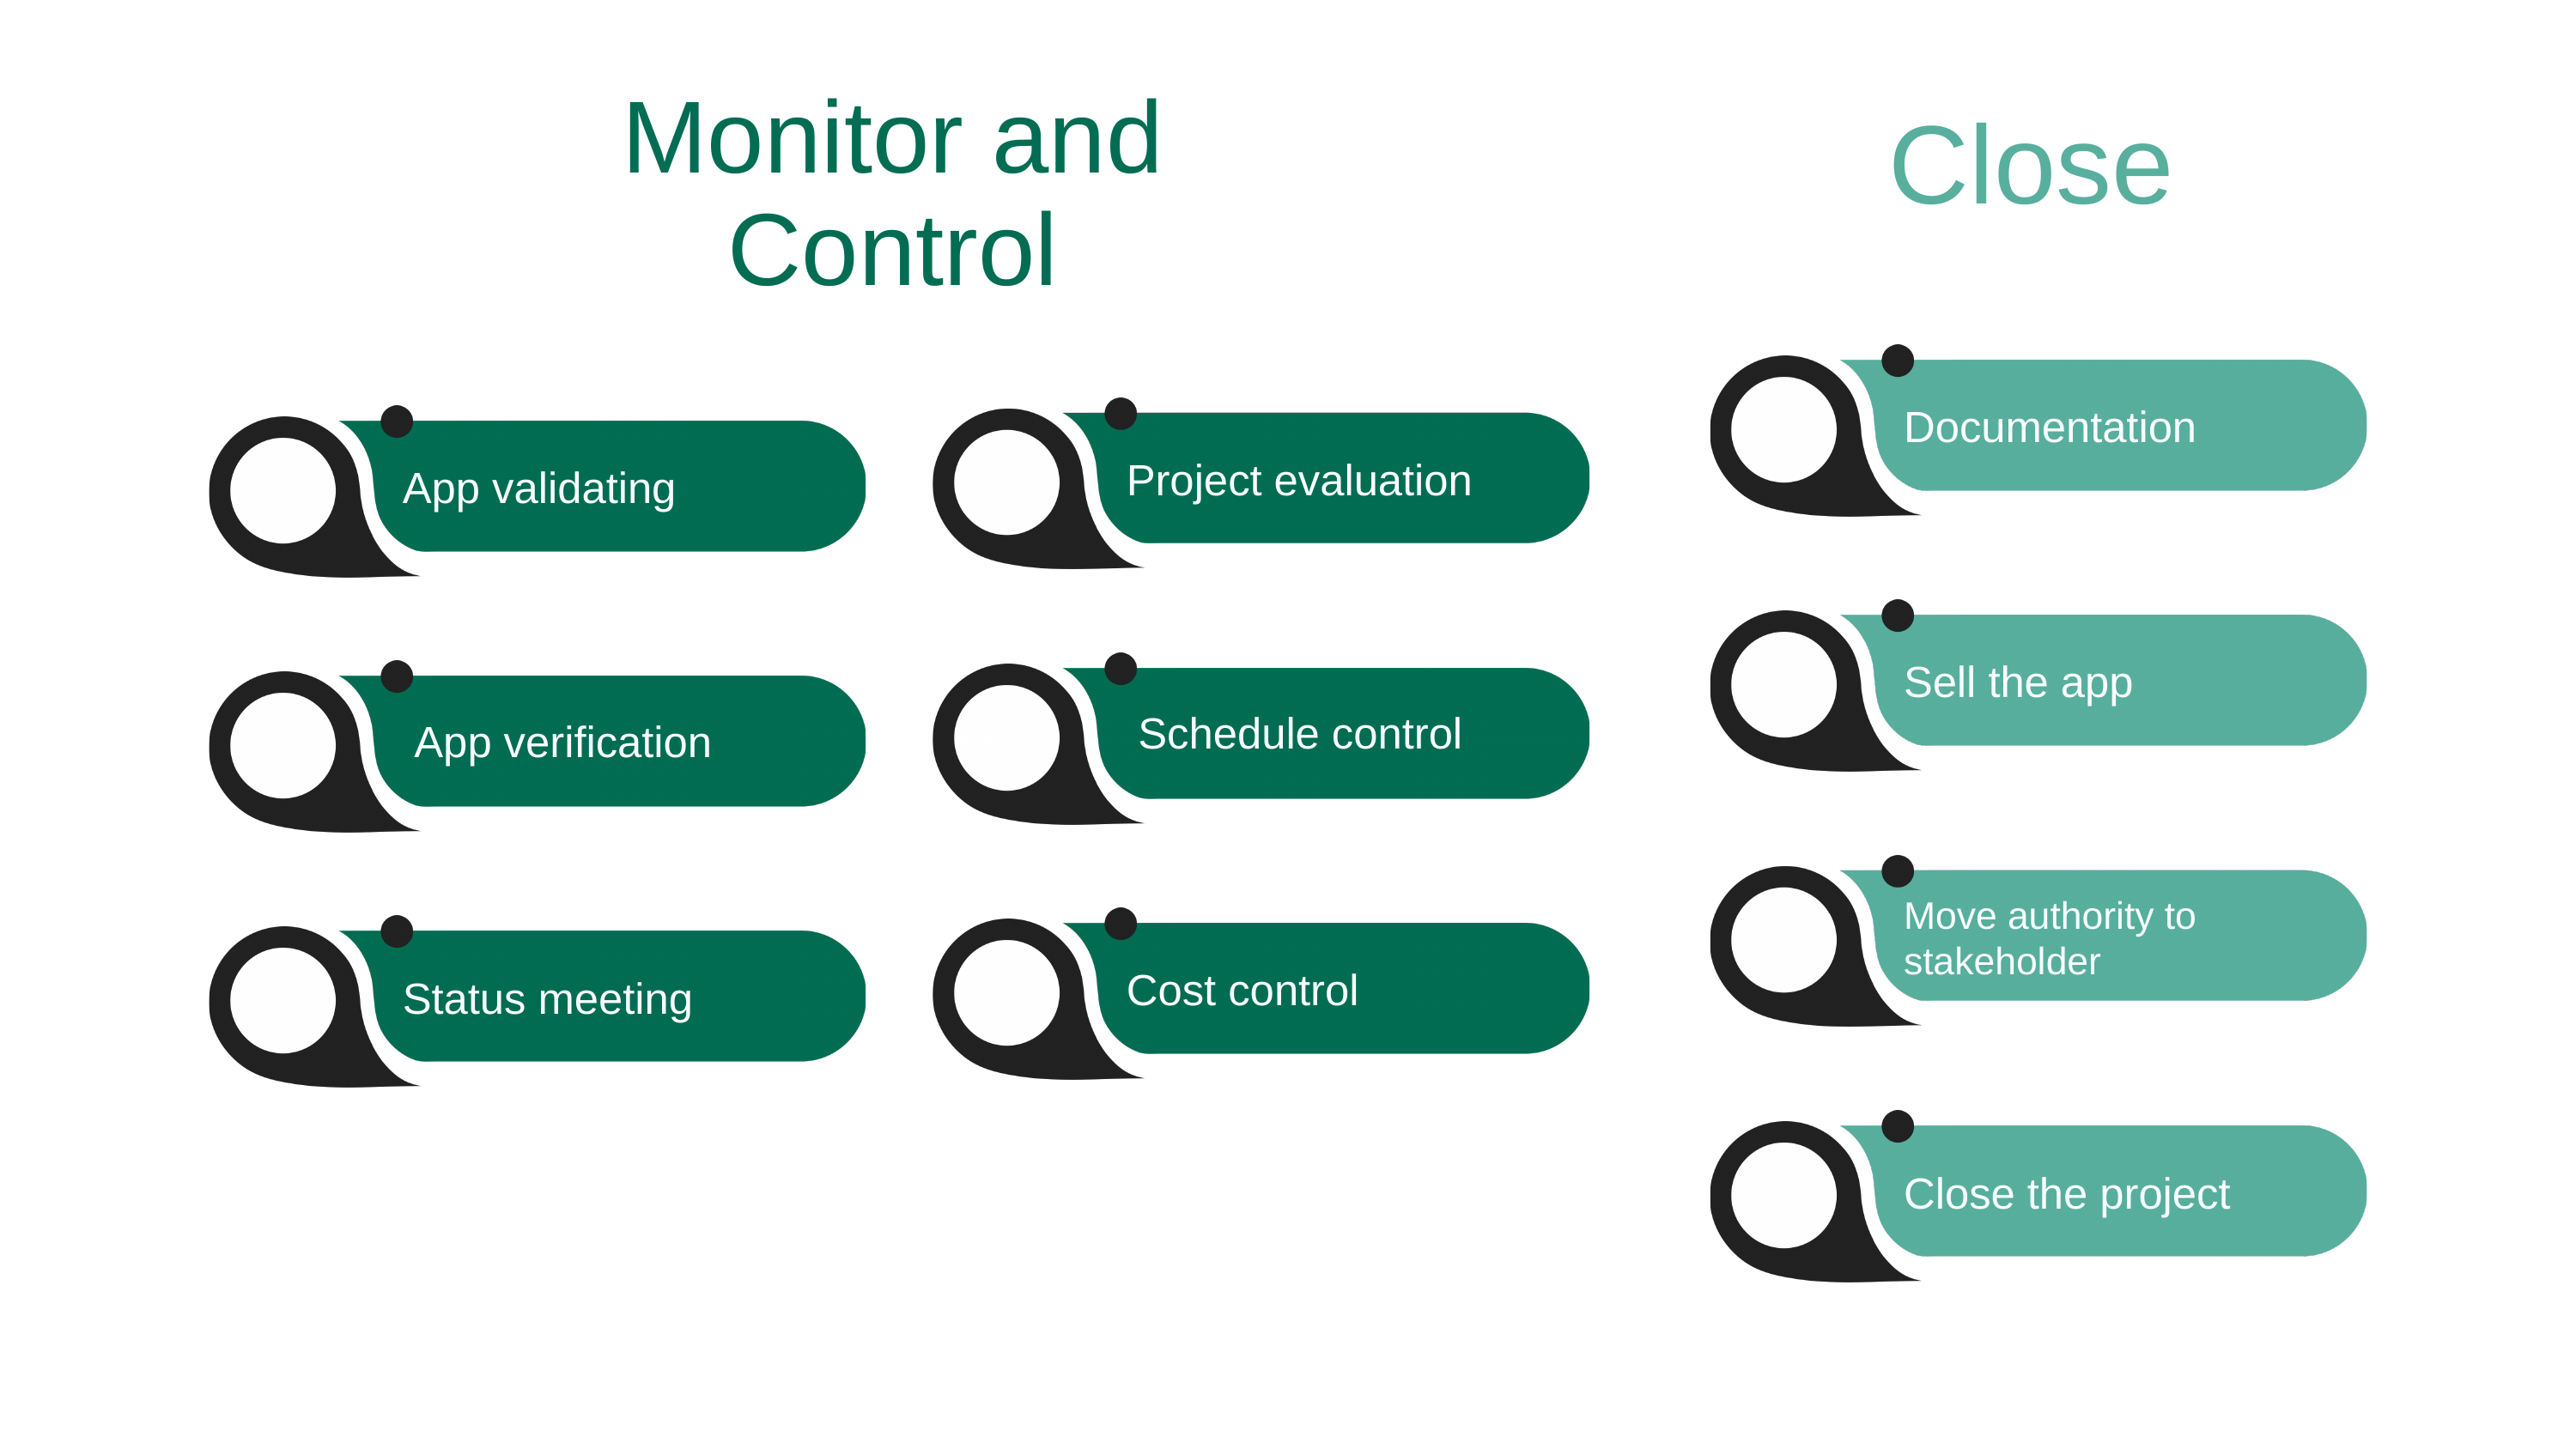

Monitor and Control
Close

Documentation

Project evaluation
App validating

Sell the app

Schedule control
App verification

Move authority to stakeholder

Cost control
Status meeting

Close the project